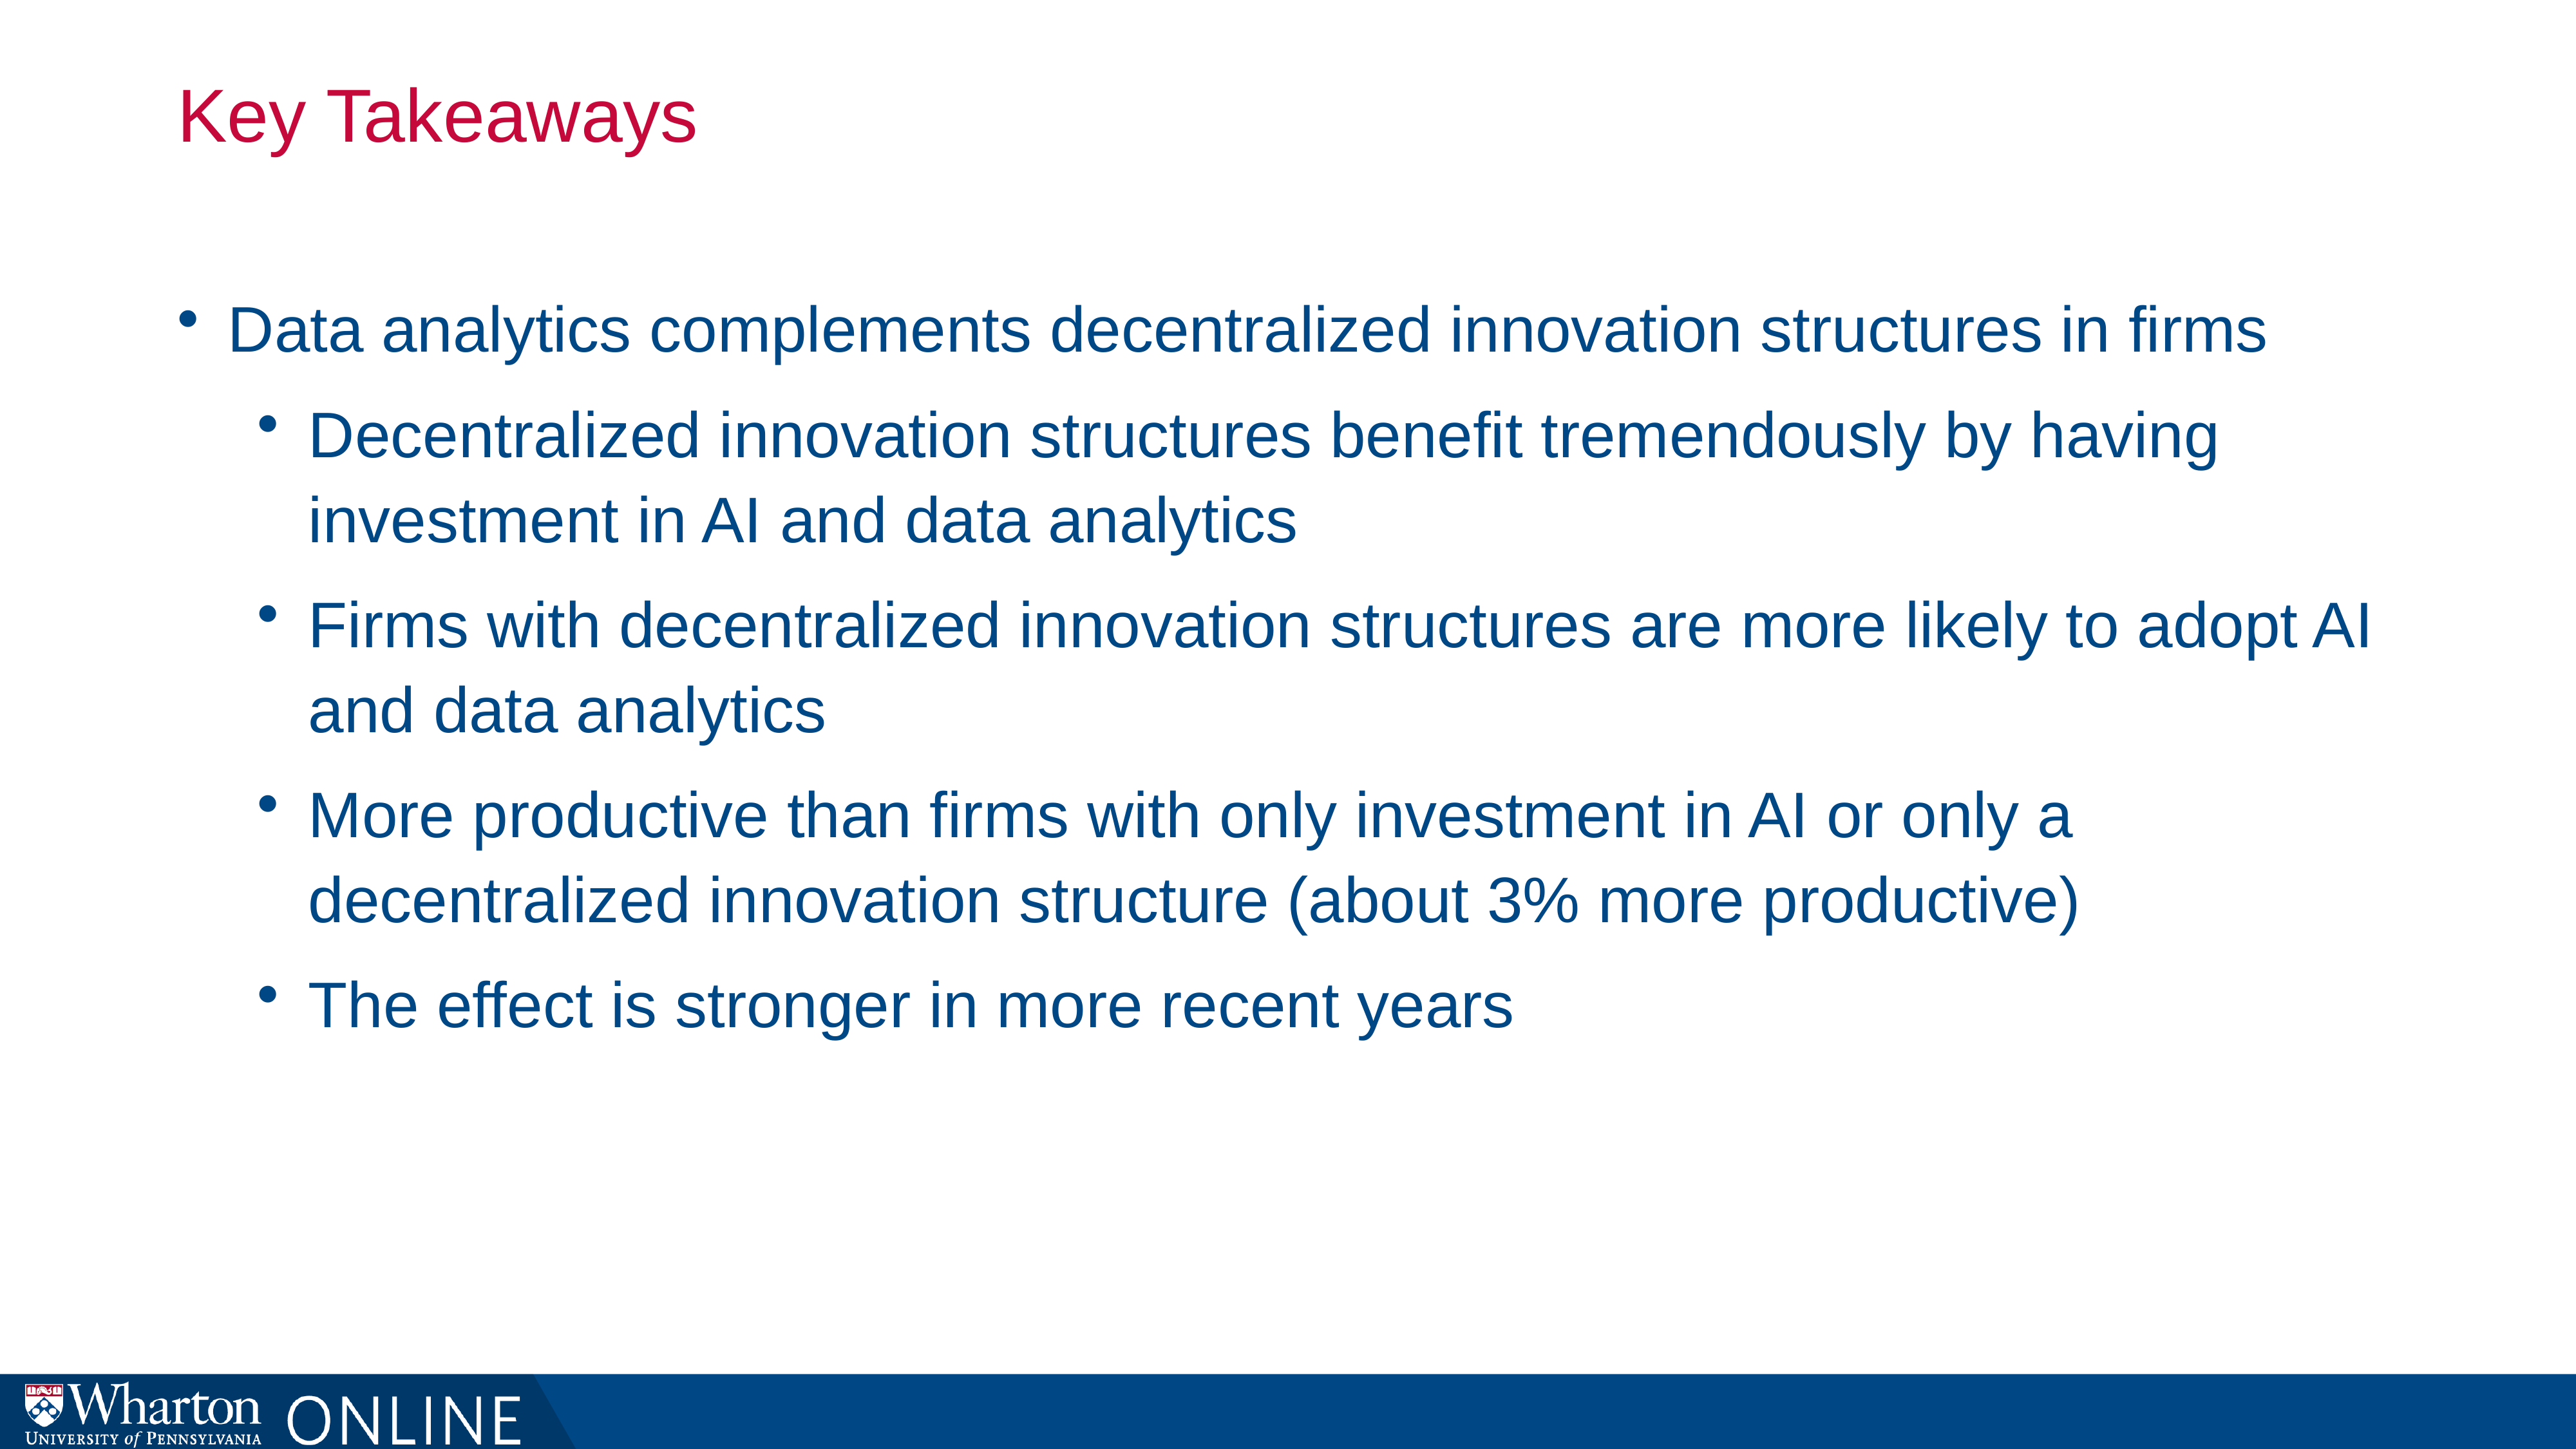

# Key Takeaways
Data analytics complements decentralized innovation structures in firms
Decentralized innovation structures benefit tremendously by having investment in AI and data analytics
Firms with decentralized innovation structures are more likely to adopt AI and data analytics
More productive than firms with only investment in AI or only a decentralized innovation structure (about 3% more productive)
The effect is stronger in more recent years